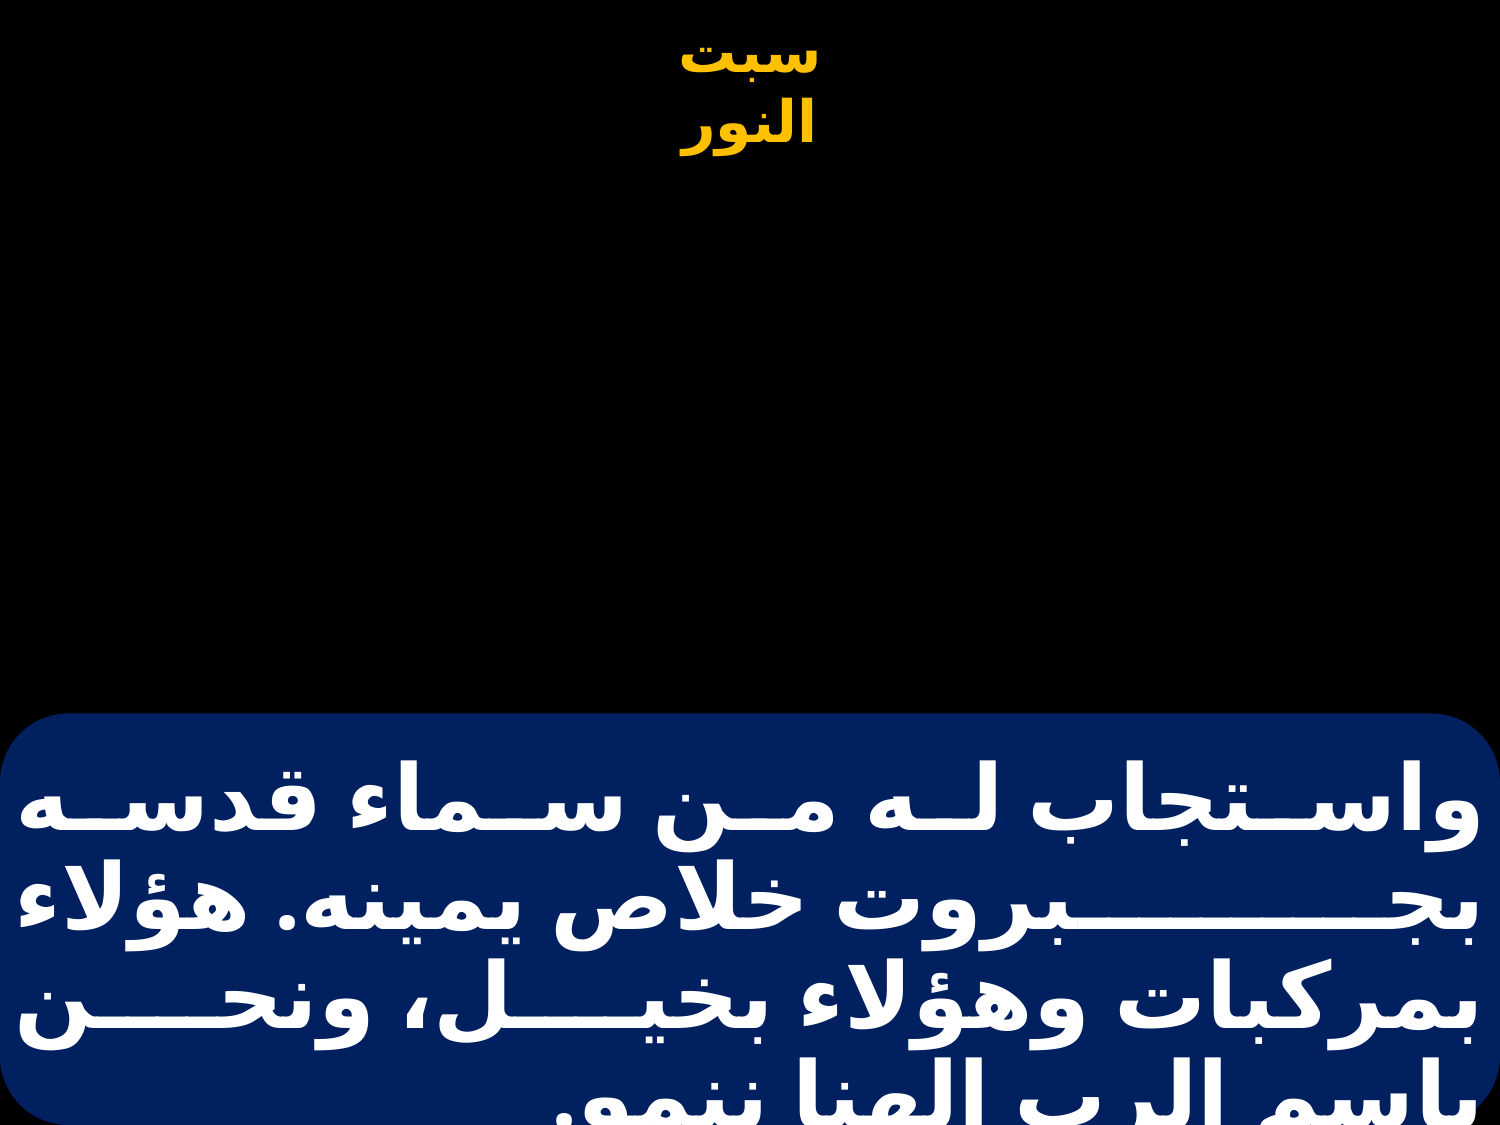

# واستجاب له من سماء قدسه بجبروت خلاص يمينه. هؤلاء بمركبات وهؤلاء بخيل، ونحن باسم الرب إلهنا ننمو.